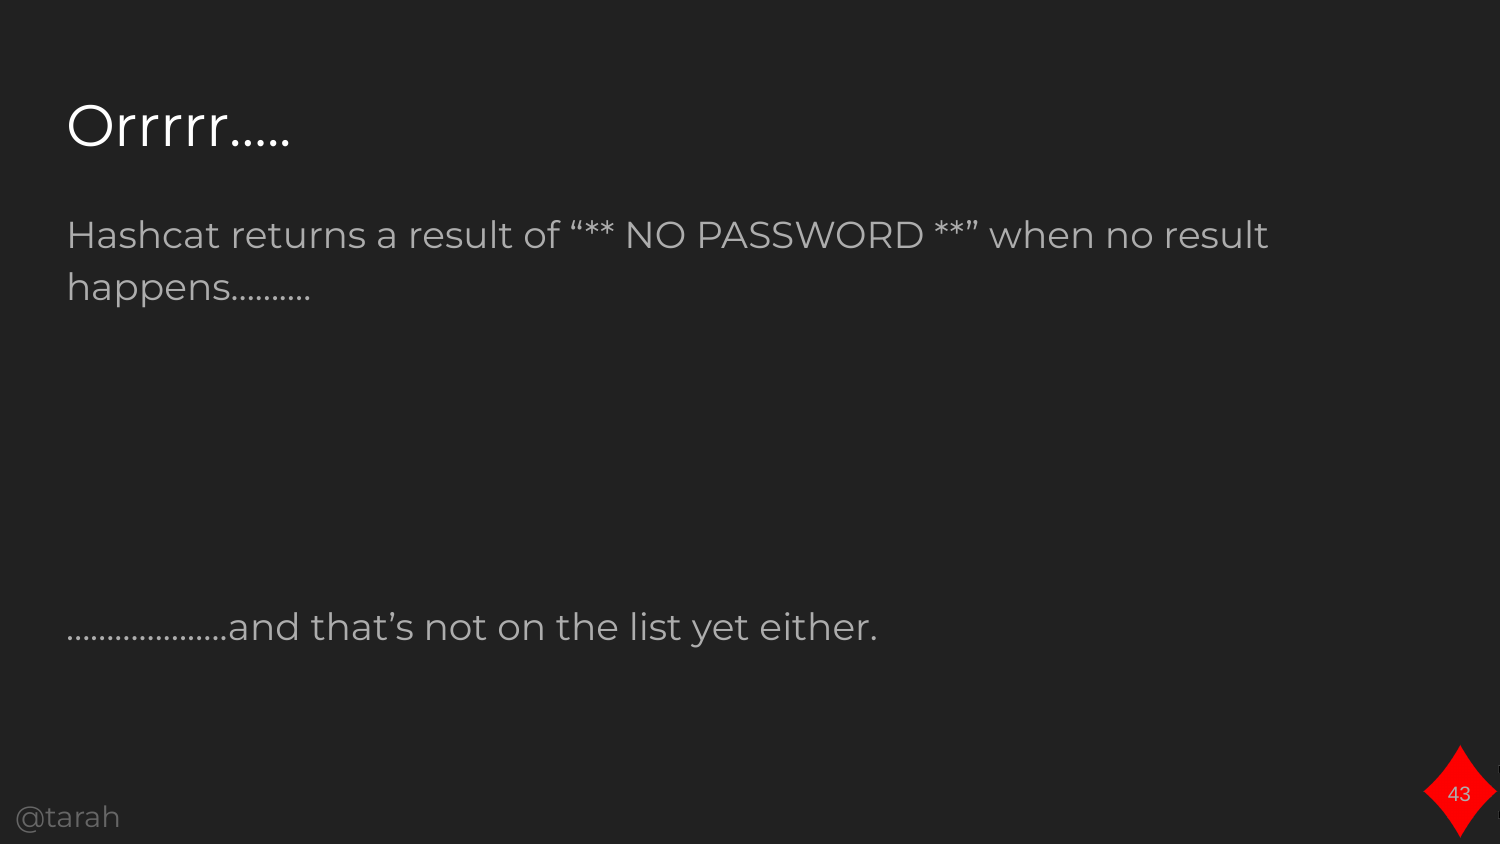

# Orrrrr…..
Hashcat returns a result of “** NO PASSWORD **” when no result happens……….

………………..and that’s not on the list yet either.
43